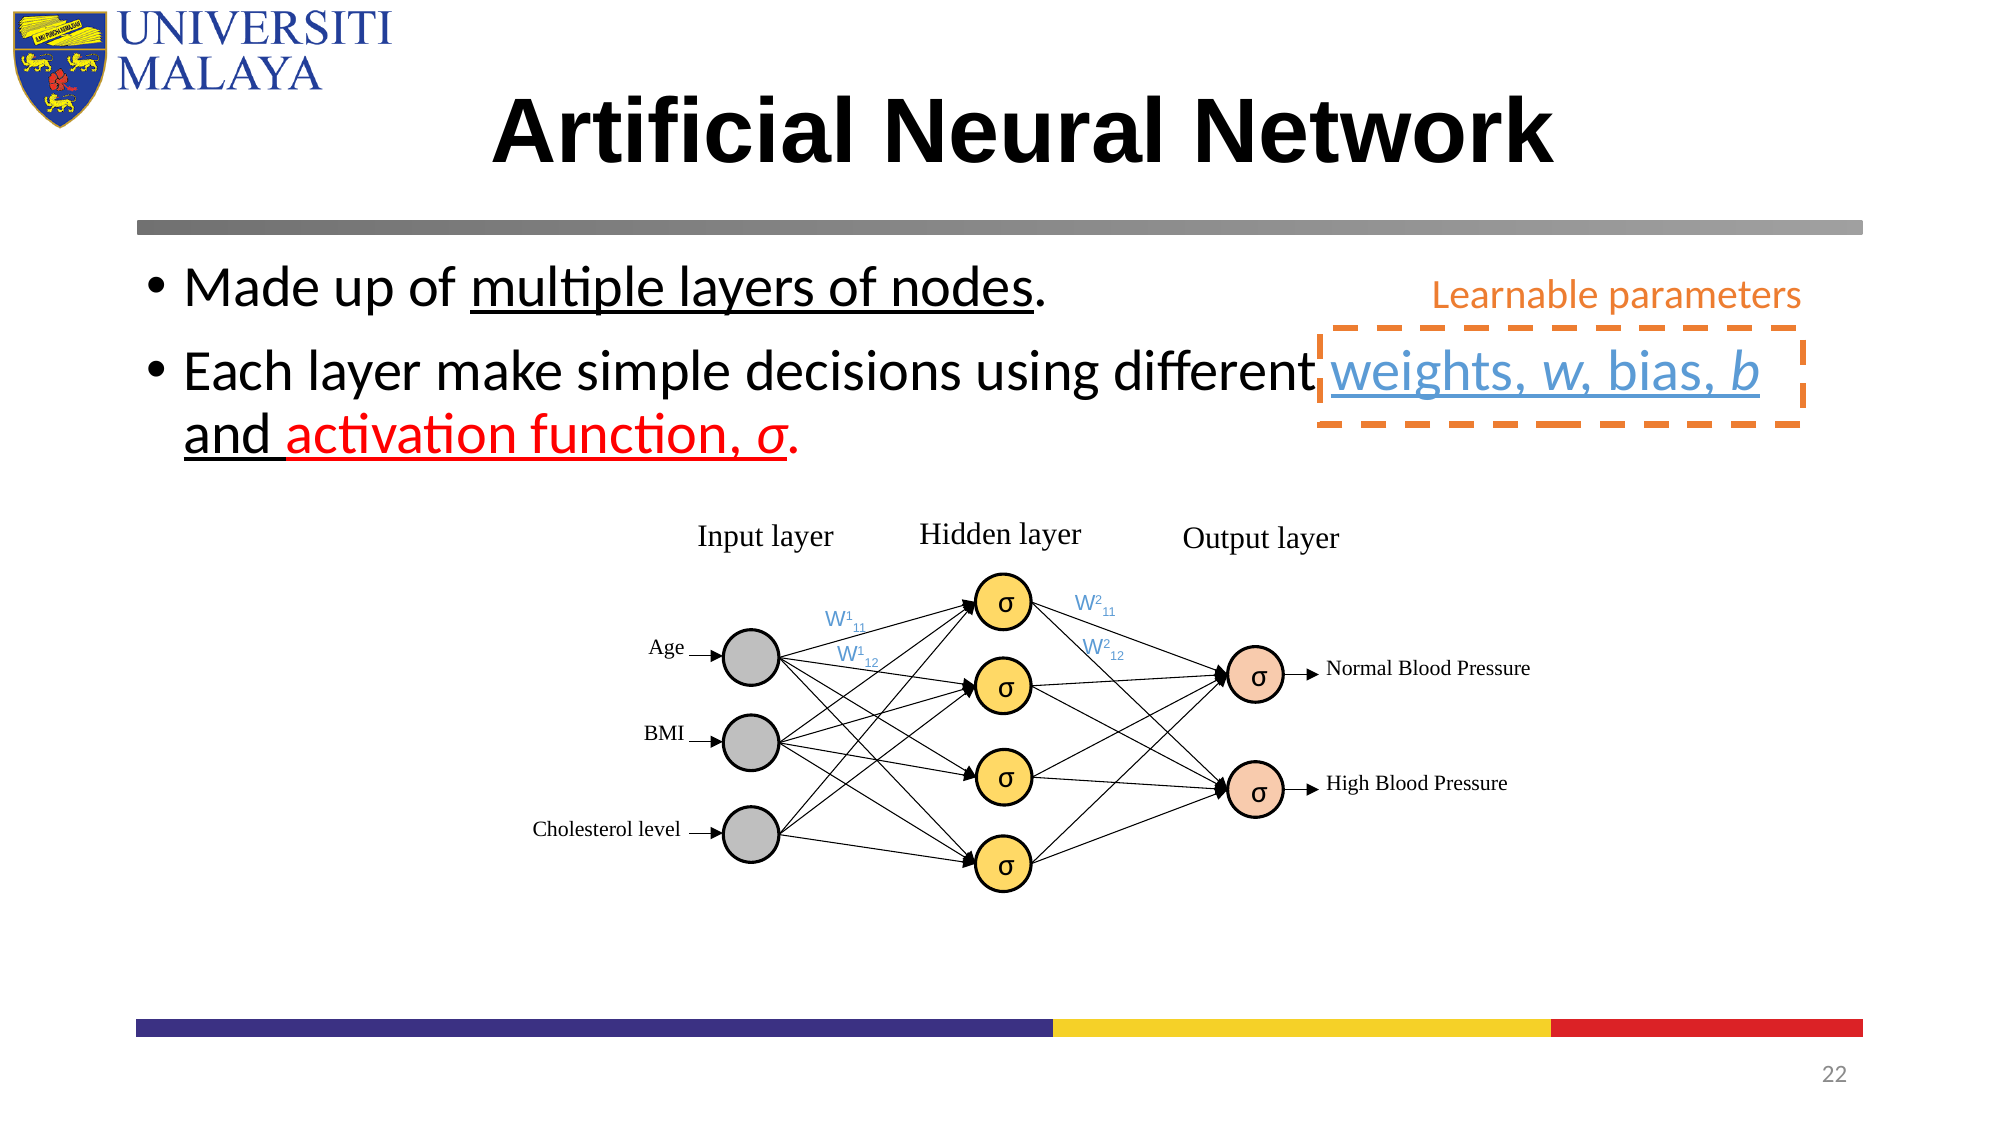

# Artificial Neural Network
Made up of multiple layers of nodes.
Each layer make simple decisions using different weights, w, bias, b and activation function, σ.
Learnable parameters

Hidden layer
Input layer
Output layer

 Age
Normal Blood Pressure
BMI
High Blood Pressure
Cholesterol level

σ
W211
W111
W212
W112
σ
σ
σ
σ
σ
22